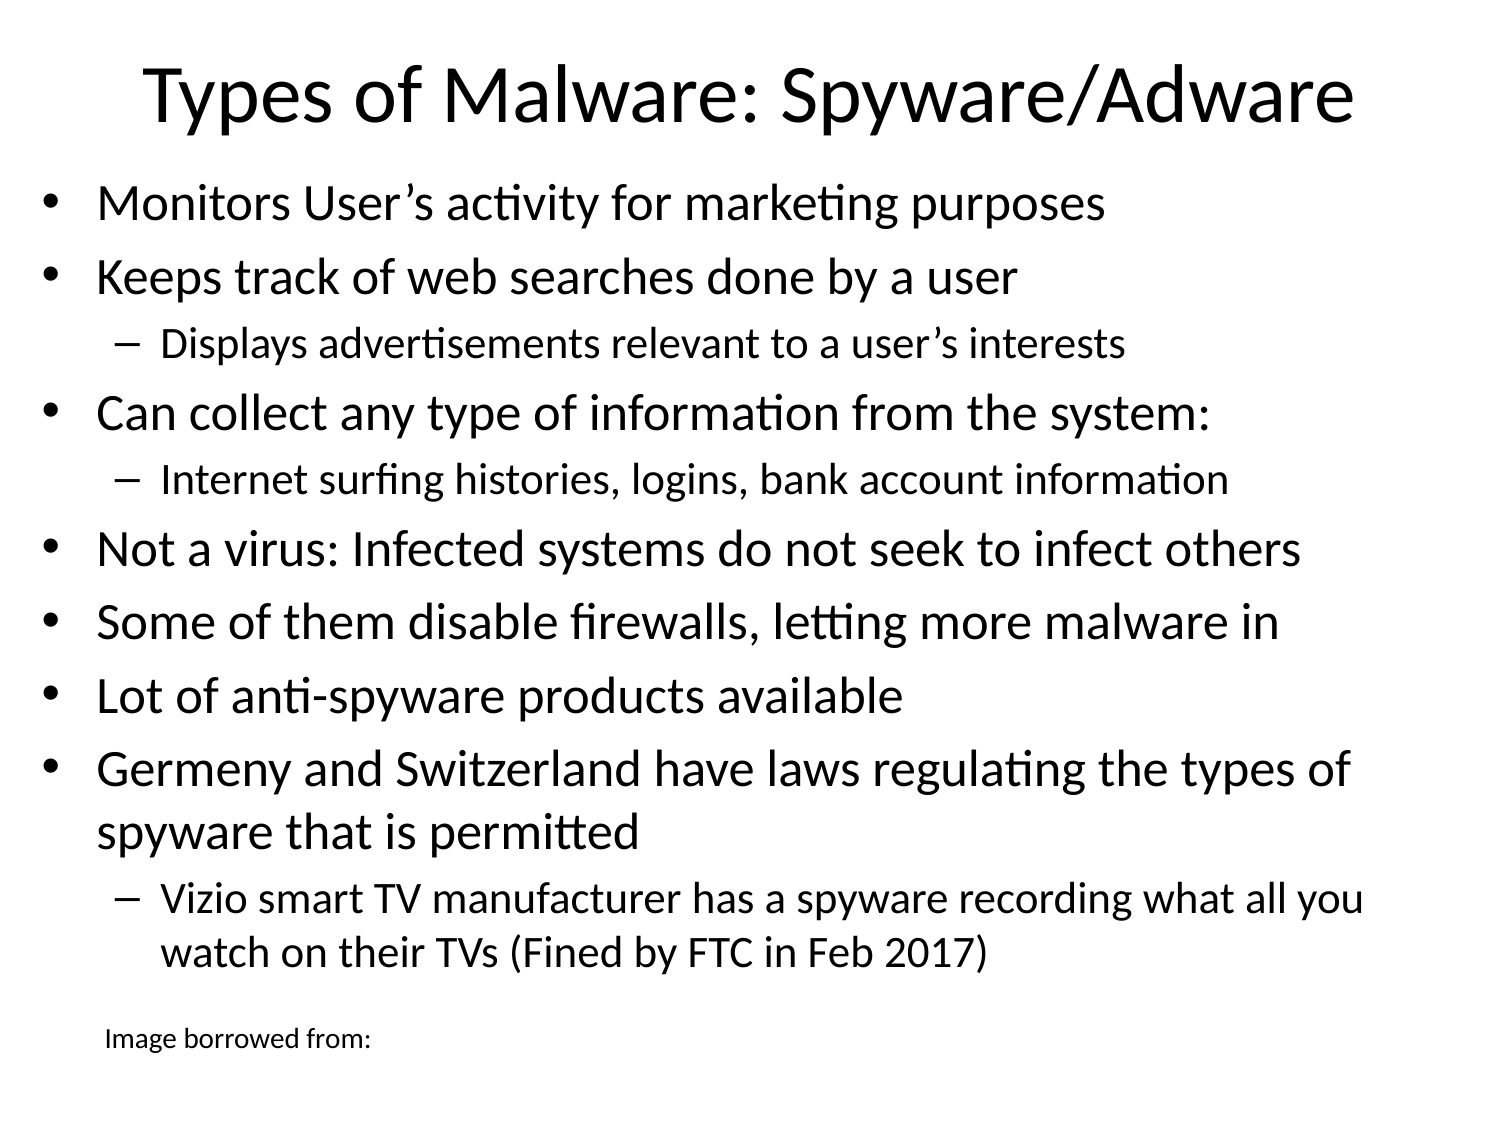

# Types of Malware: Spyware/Adware
Monitors User’s activity for marketing purposes
Keeps track of web searches done by a user
Displays advertisements relevant to a user’s interests
Can collect any type of information from the system:
Internet surfing histories, logins, bank account information
Not a virus: Infected systems do not seek to infect others
Some of them disable firewalls, letting more malware in
Lot of anti-spyware products available
Germeny and Switzerland have laws regulating the types of spyware that is permitted
Vizio smart TV manufacturer has a spyware recording what all you watch on their TVs (Fined by FTC in Feb 2017)

Image borrowed from: